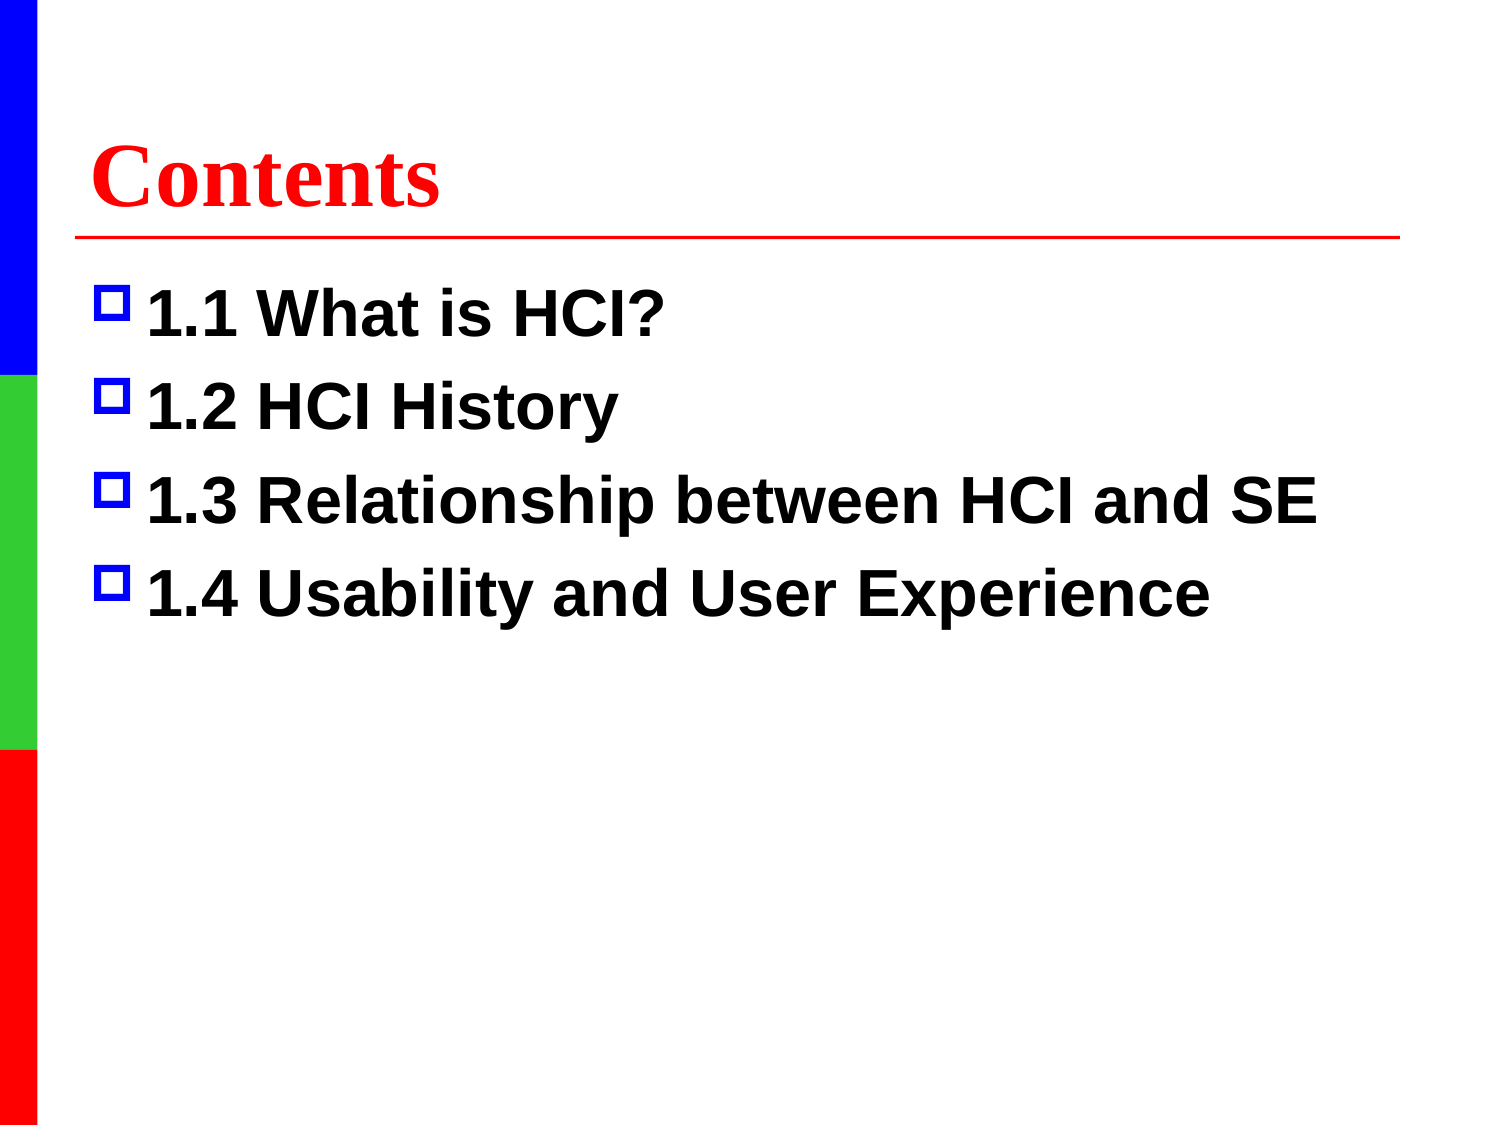

# Contents
1.1 What is HCI?
1.2 HCI History
1.3 Relationship between HCI and SE
1.4 Usability and User Experience
3